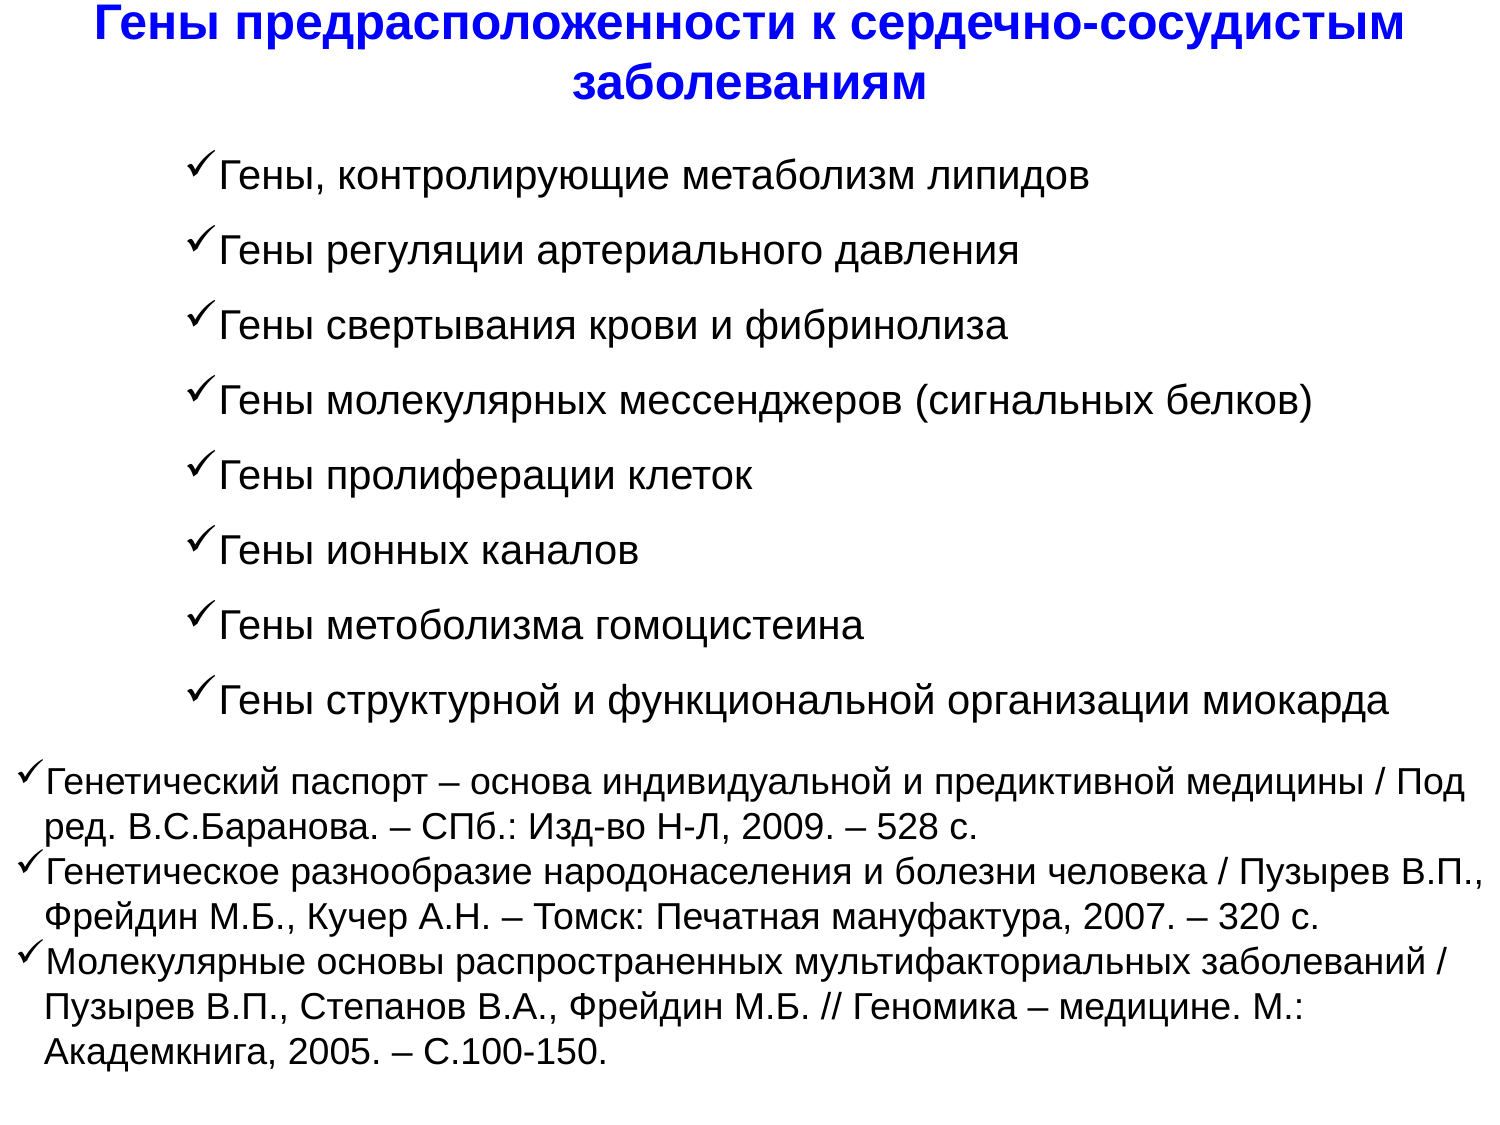

Гены предрасположенности к сердечно-сосудистым заболеваниям
Гены, контролирующие метаболизм липидов
Гены регуляции артериального давления
Гены свертывания крови и фибринолиза
Гены молекулярных мессенджеров (сигнальных белков)
Гены пролиферации клеток
Гены ионных каналов
Гены метоболизма гомоцистеина
Гены структурной и функциональной организации миокарда
Генетический паспорт – основа индивидуальной и предиктивной медицины / Под ред. В.С.Баранова. – СПб.: Изд-во Н-Л, 2009. – 528 с.
Генетическое разнообразие народонаселения и болезни человека / Пузырев В.П., Фрейдин М.Б., Кучер А.Н. – Томск: Печатная мануфактура, 2007. – 320 с.
Молекулярные основы распространенных мультифакториальных заболеваний / Пузырев В.П., Степанов В.А., Фрейдин М.Б. // Геномика – медицине. М.: Академкнига, 2005. – С.100-150.